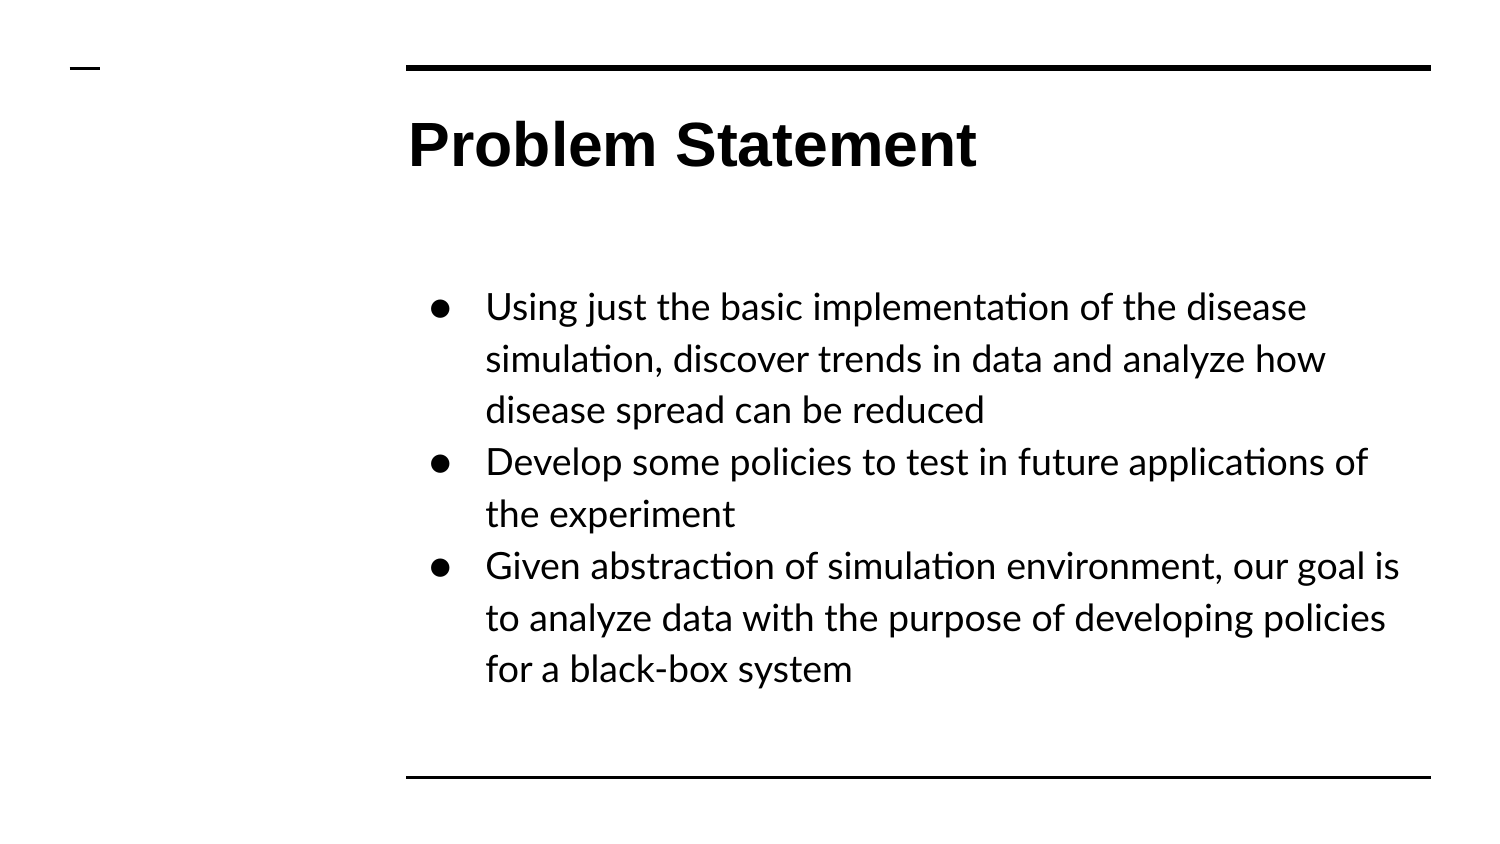

# Problem Statement
Using just the basic implementation of the disease simulation, discover trends in data and analyze how disease spread can be reduced
Develop some policies to test in future applications of the experiment
Given abstraction of simulation environment, our goal is to analyze data with the purpose of developing policies for a black-box system